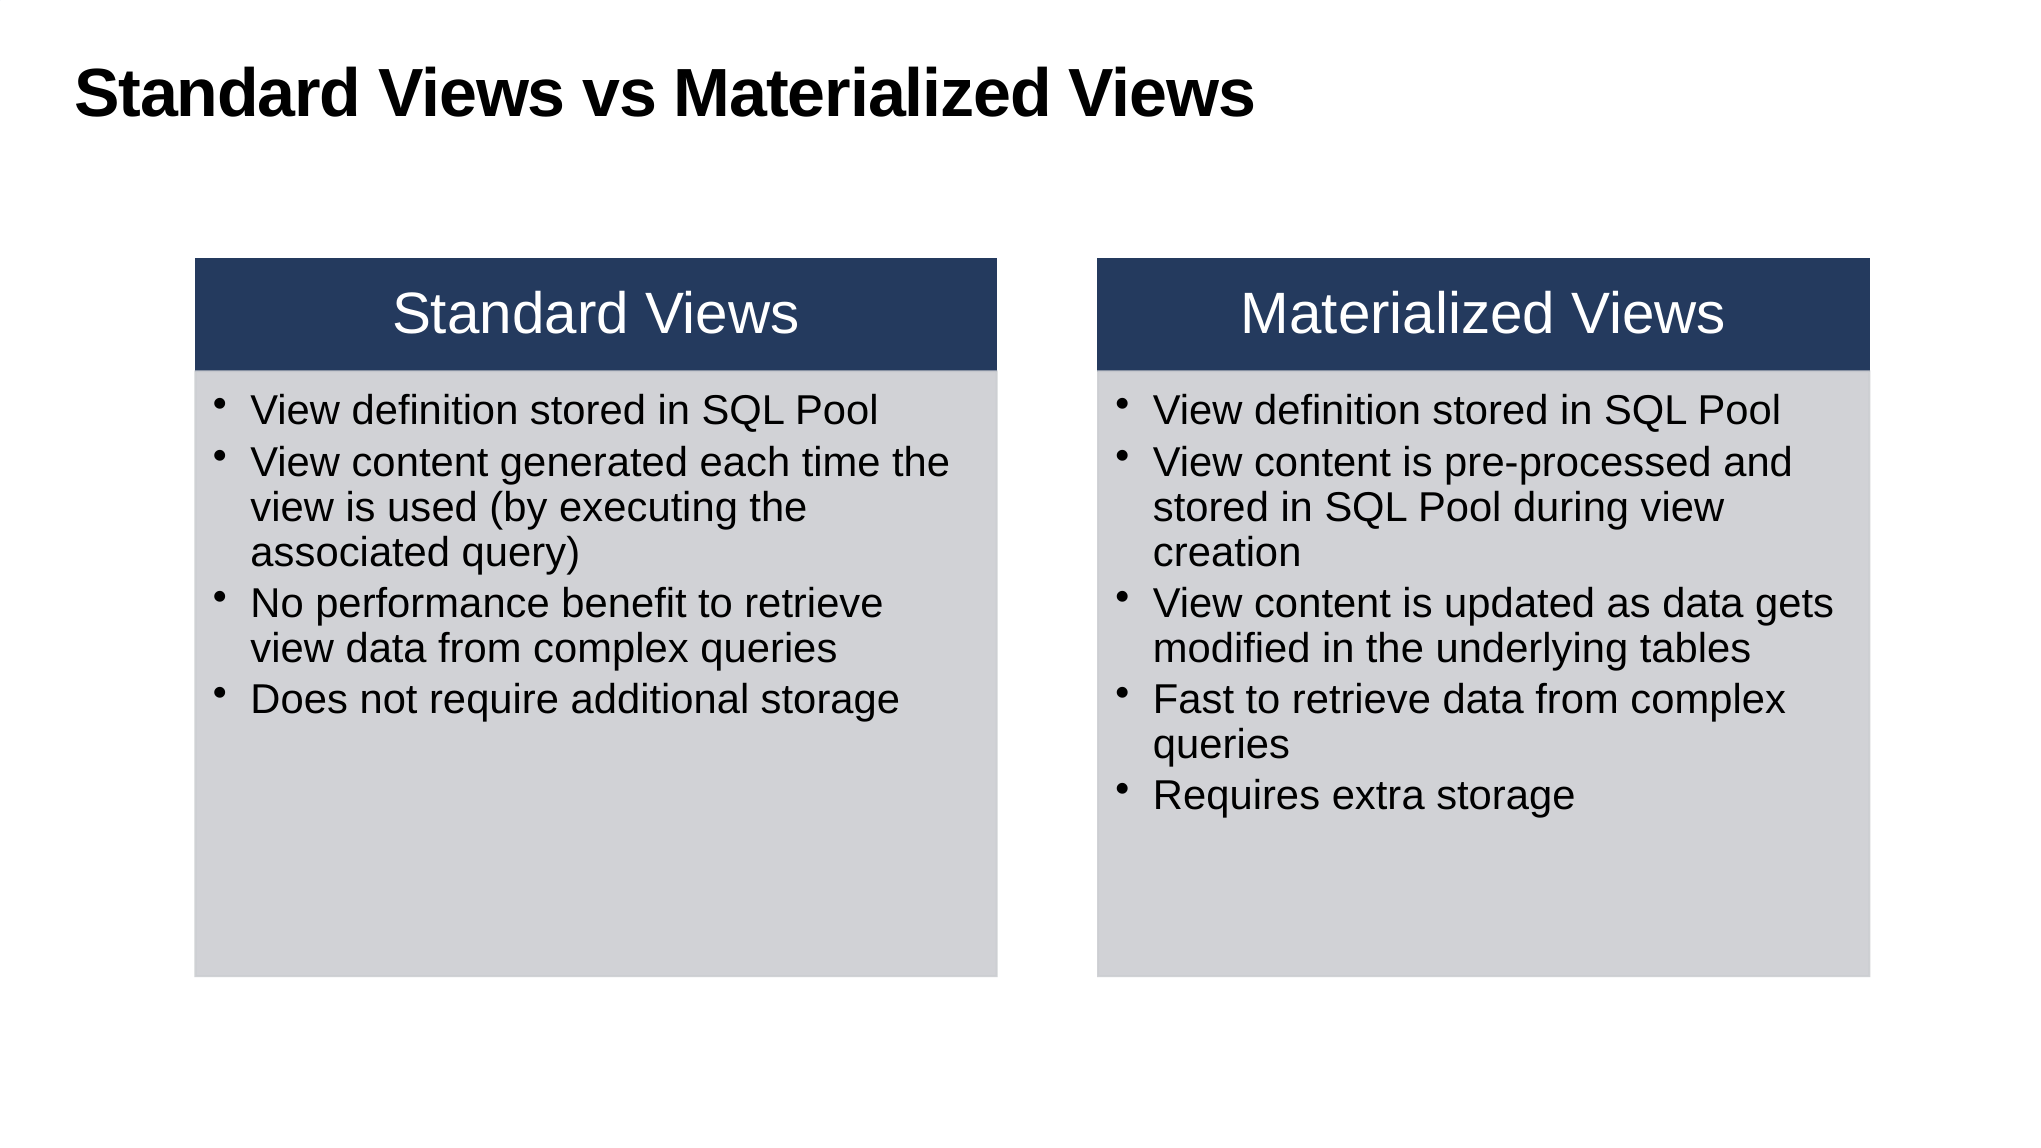

# Standard Views vs Materialized Views
Standard Views
View definition stored in SQL Pool
View content generated each time the view is used (by executing the associated query)
No performance benefit to retrieve view data from complex queries
Does not require additional storage
Materialized Views
View definition stored in SQL Pool
View content is pre-processed and stored in SQL Pool during view creation
View content is updated as data gets modified in the underlying tables
Fast to retrieve data from complex queries
Requires extra storage